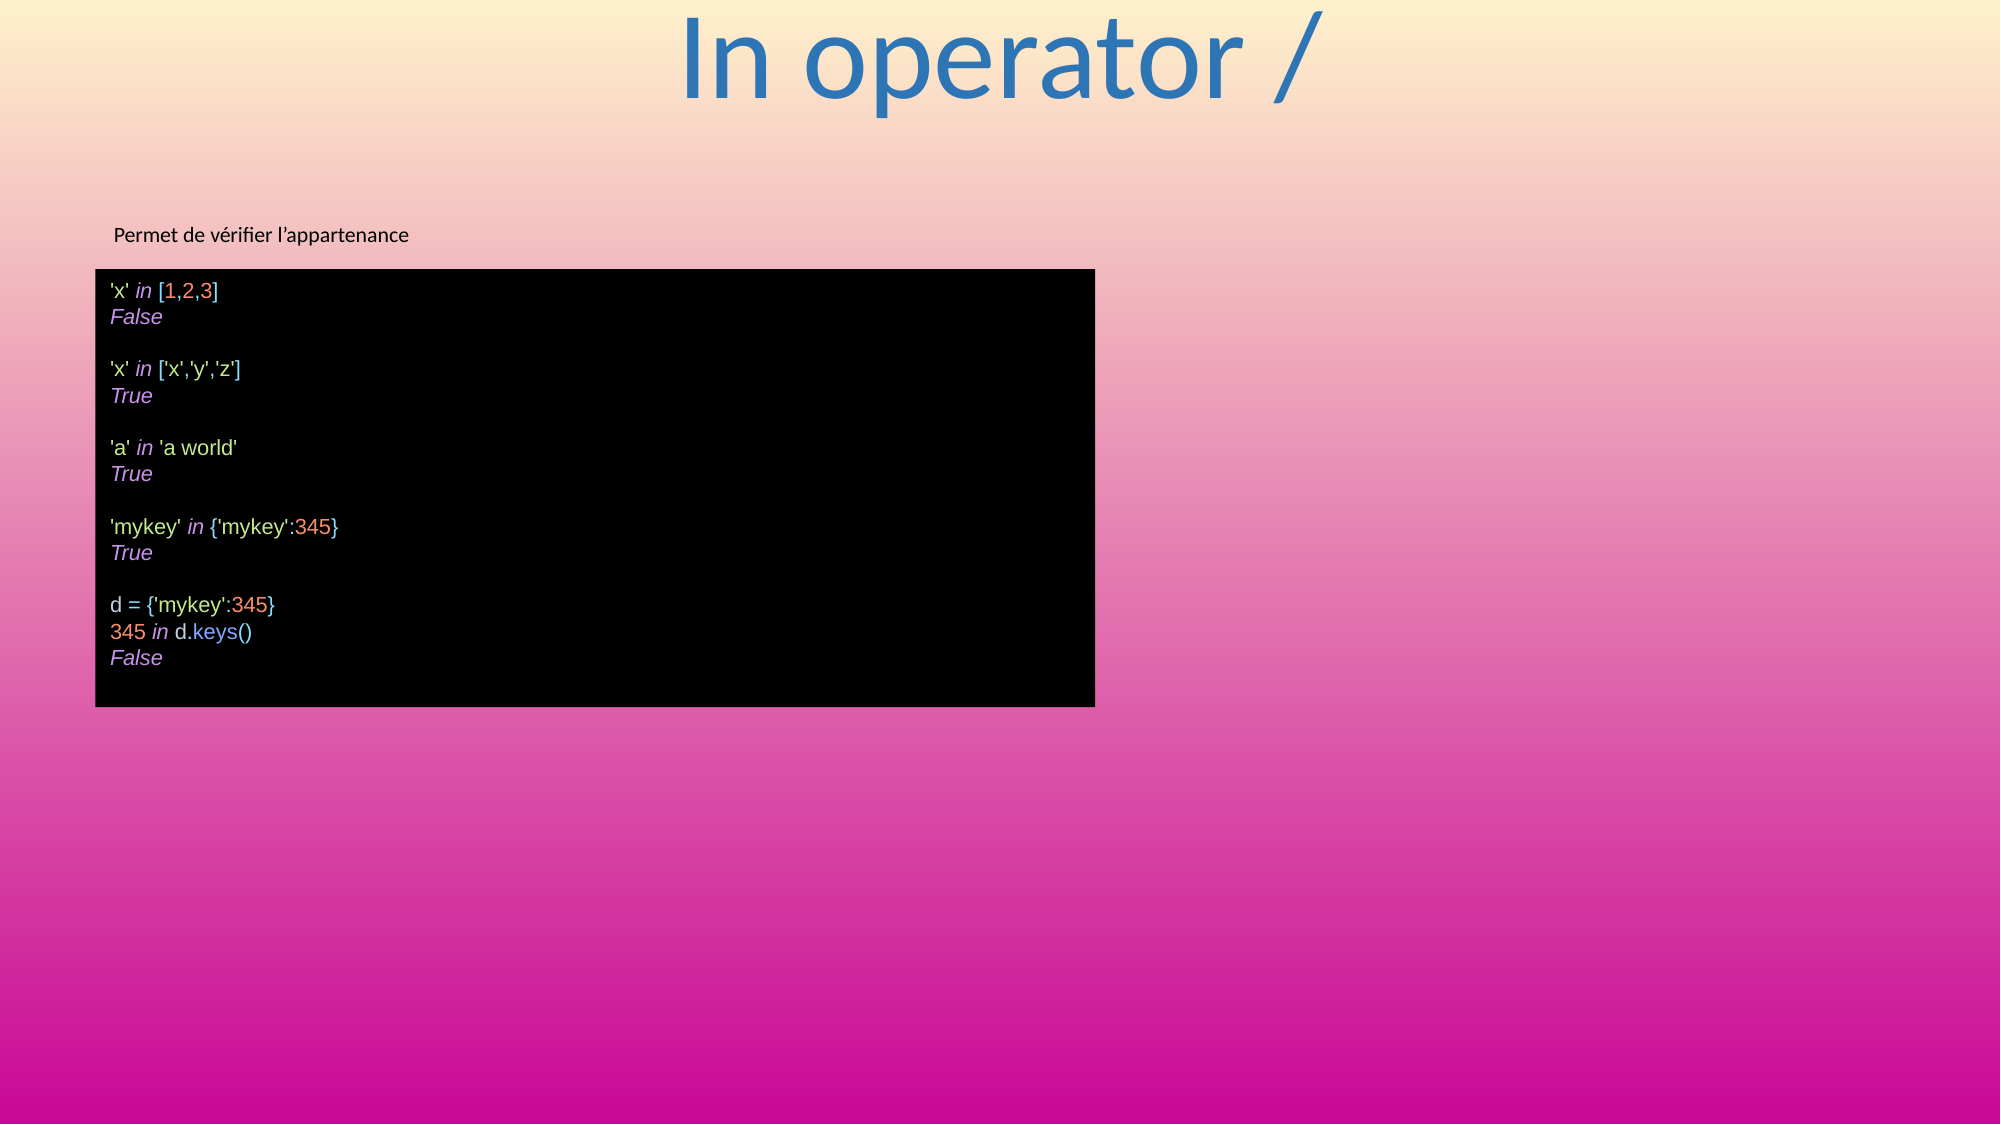

# In operator /

Permet de vérifier l’appartenance
'x' in [1,2,3]
False
'x' in ['x','y','z']
True
'a' in 'a world'
True
'mykey' in {'mykey':345}
True
d = {'mykey':345}
345 in d.keys()
False

151